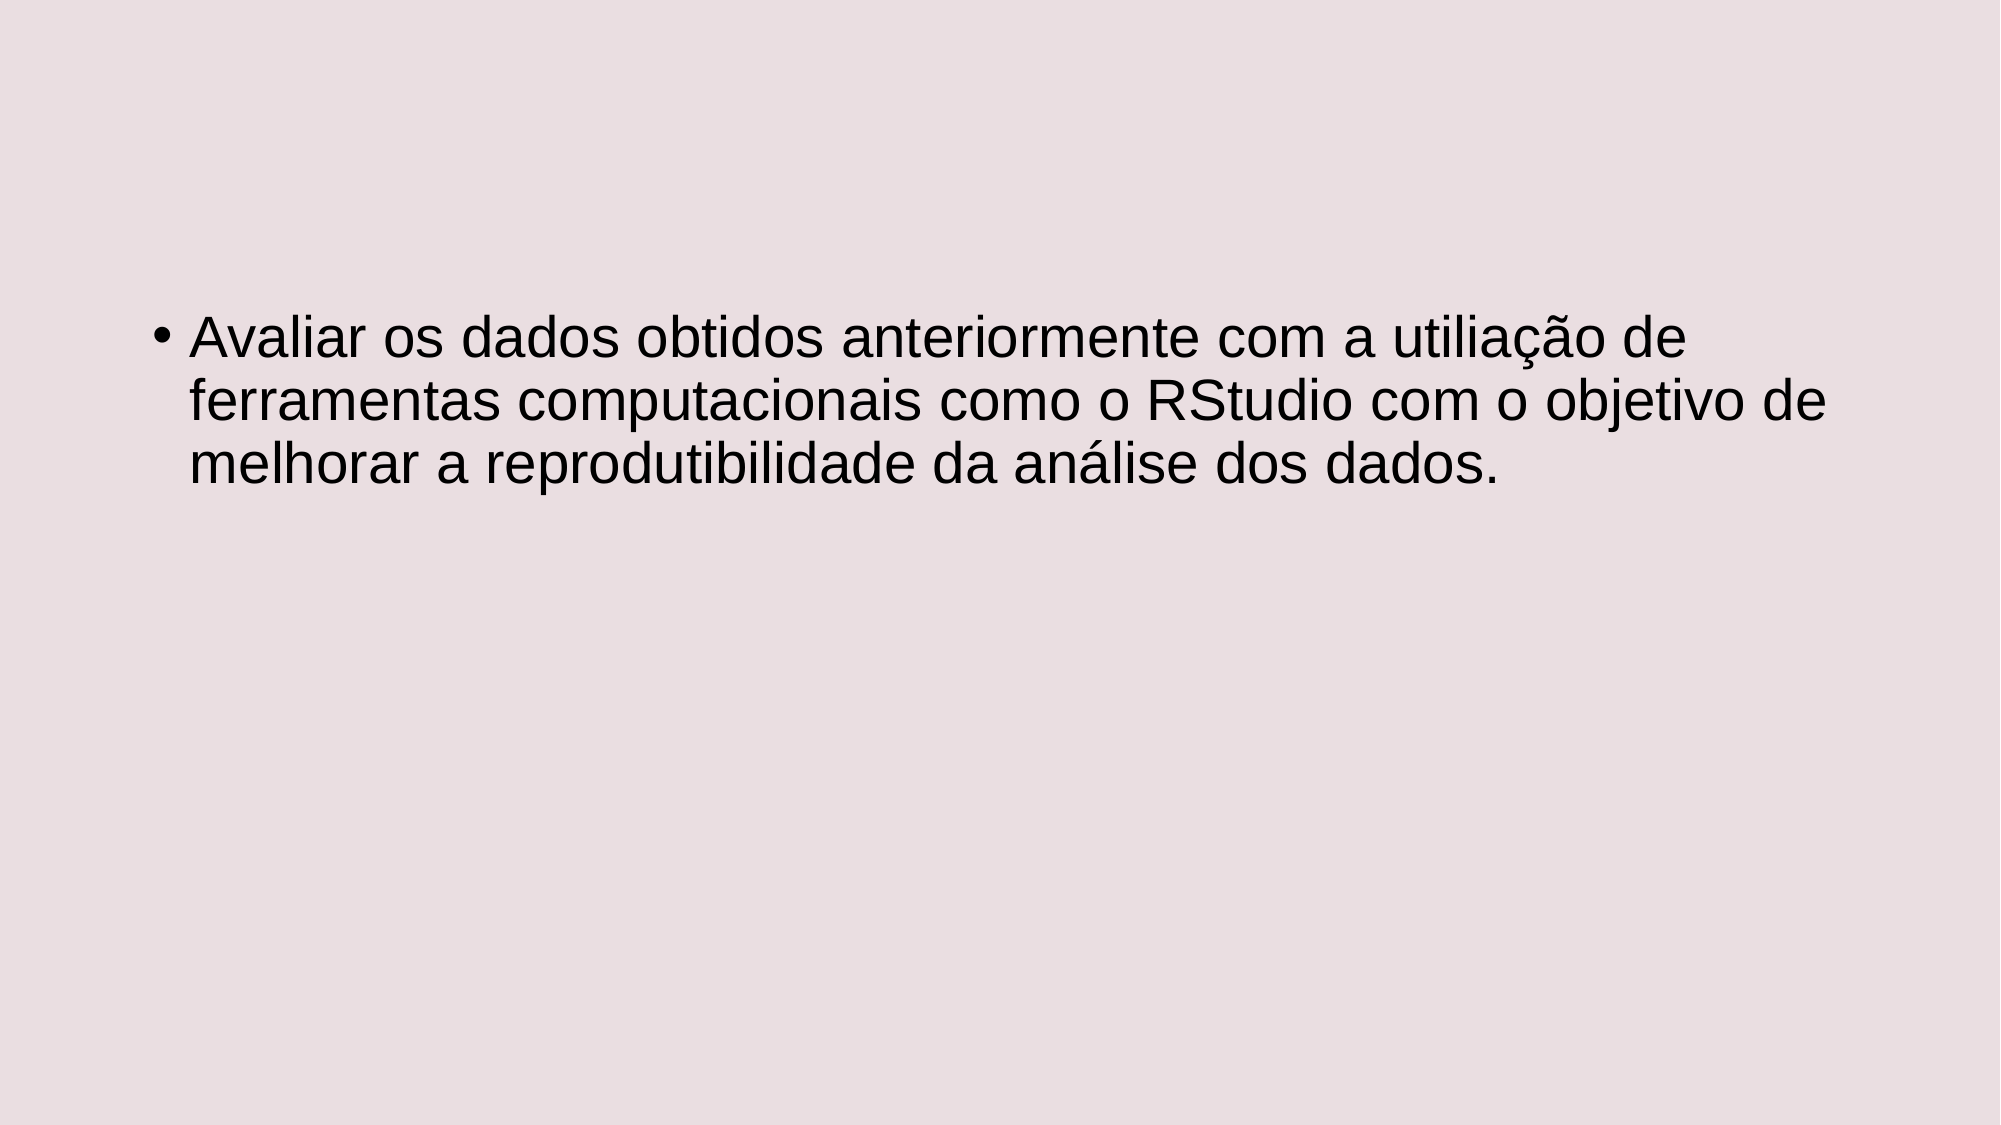

#
Avaliar os dados obtidos anteriormente com a utiliação de ferramentas computacionais como o RStudio com o objetivo de melhorar a reprodutibilidade da análise dos dados.